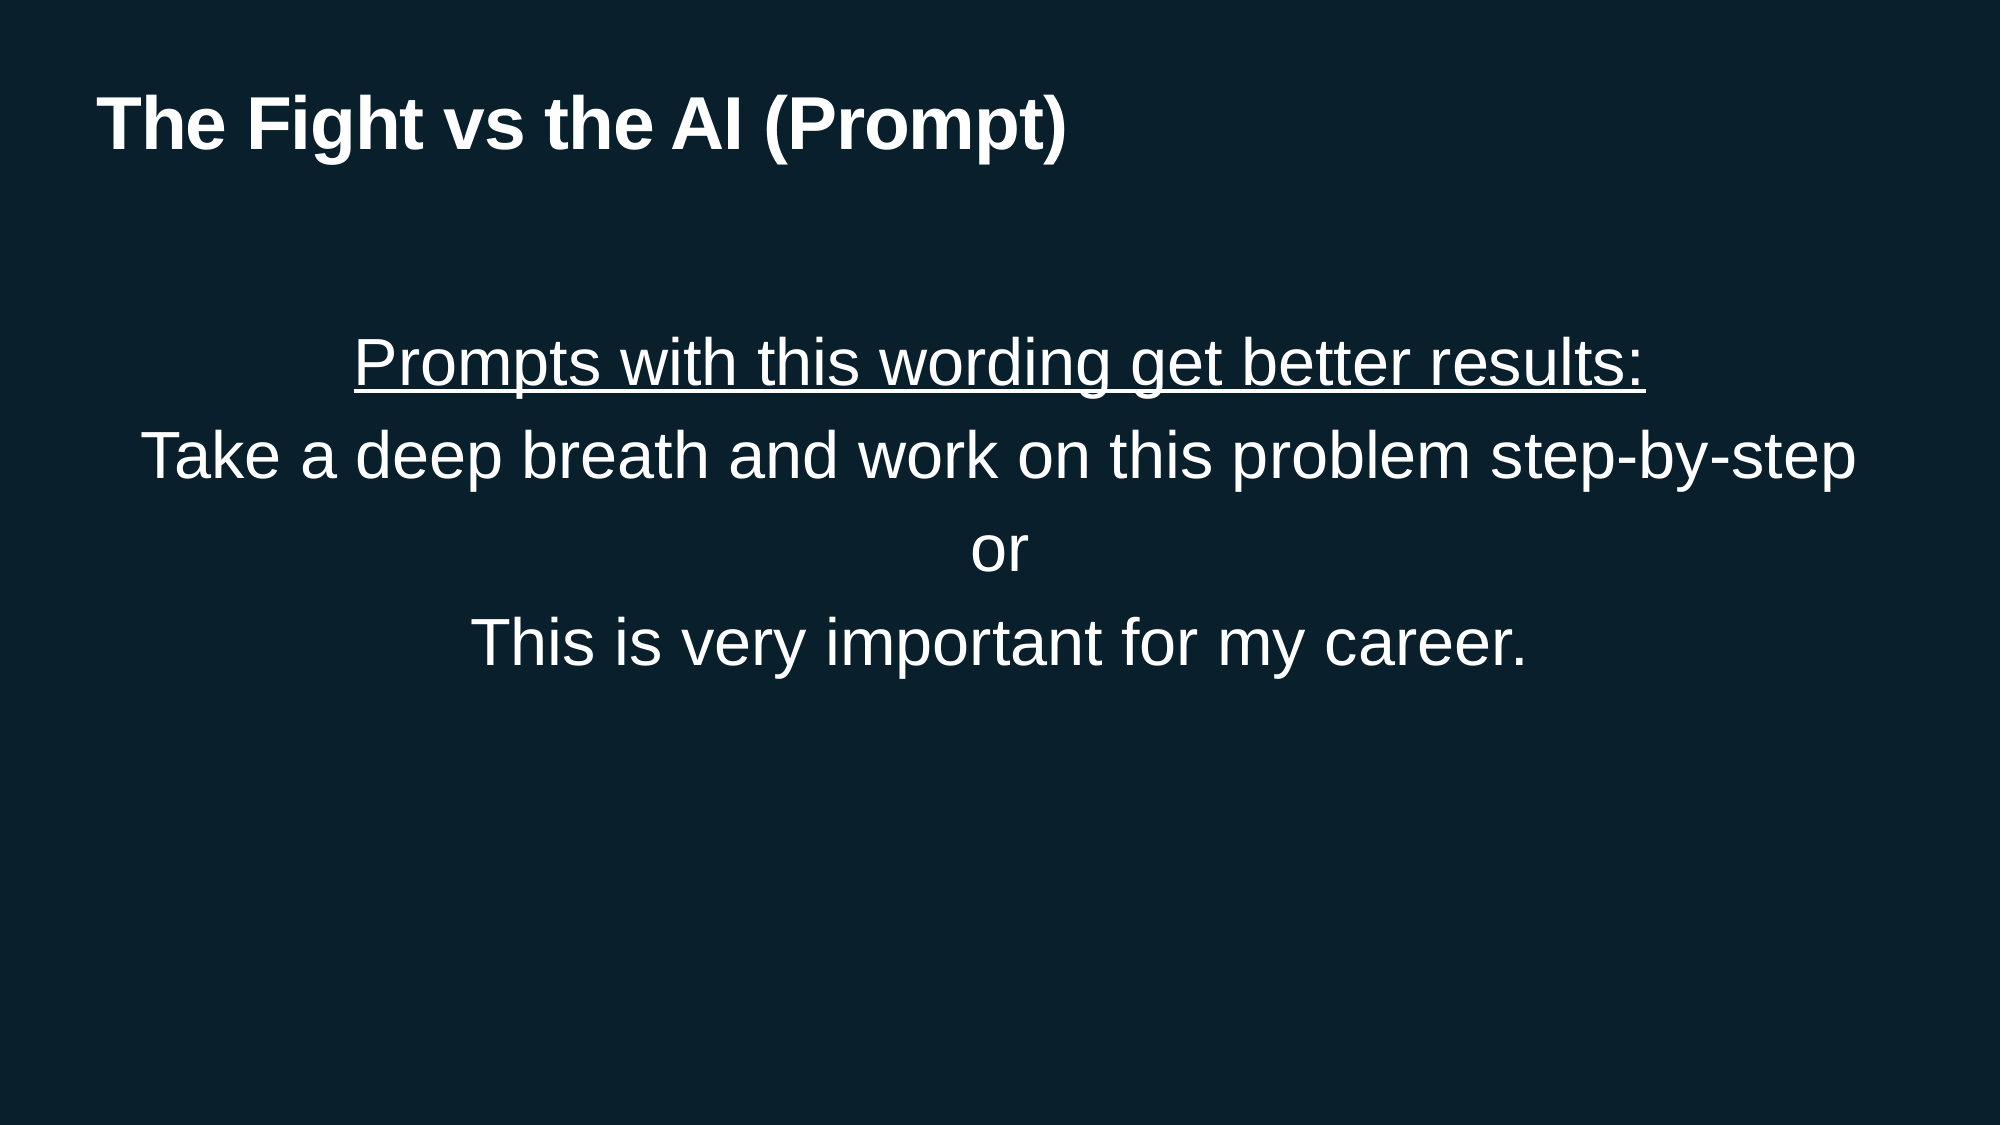

# The Fight vs the AI (Prompt)

Prompts with this wording get better results:
Take a deep breath and work on this problem step-by-step
or
This is very important for my career.